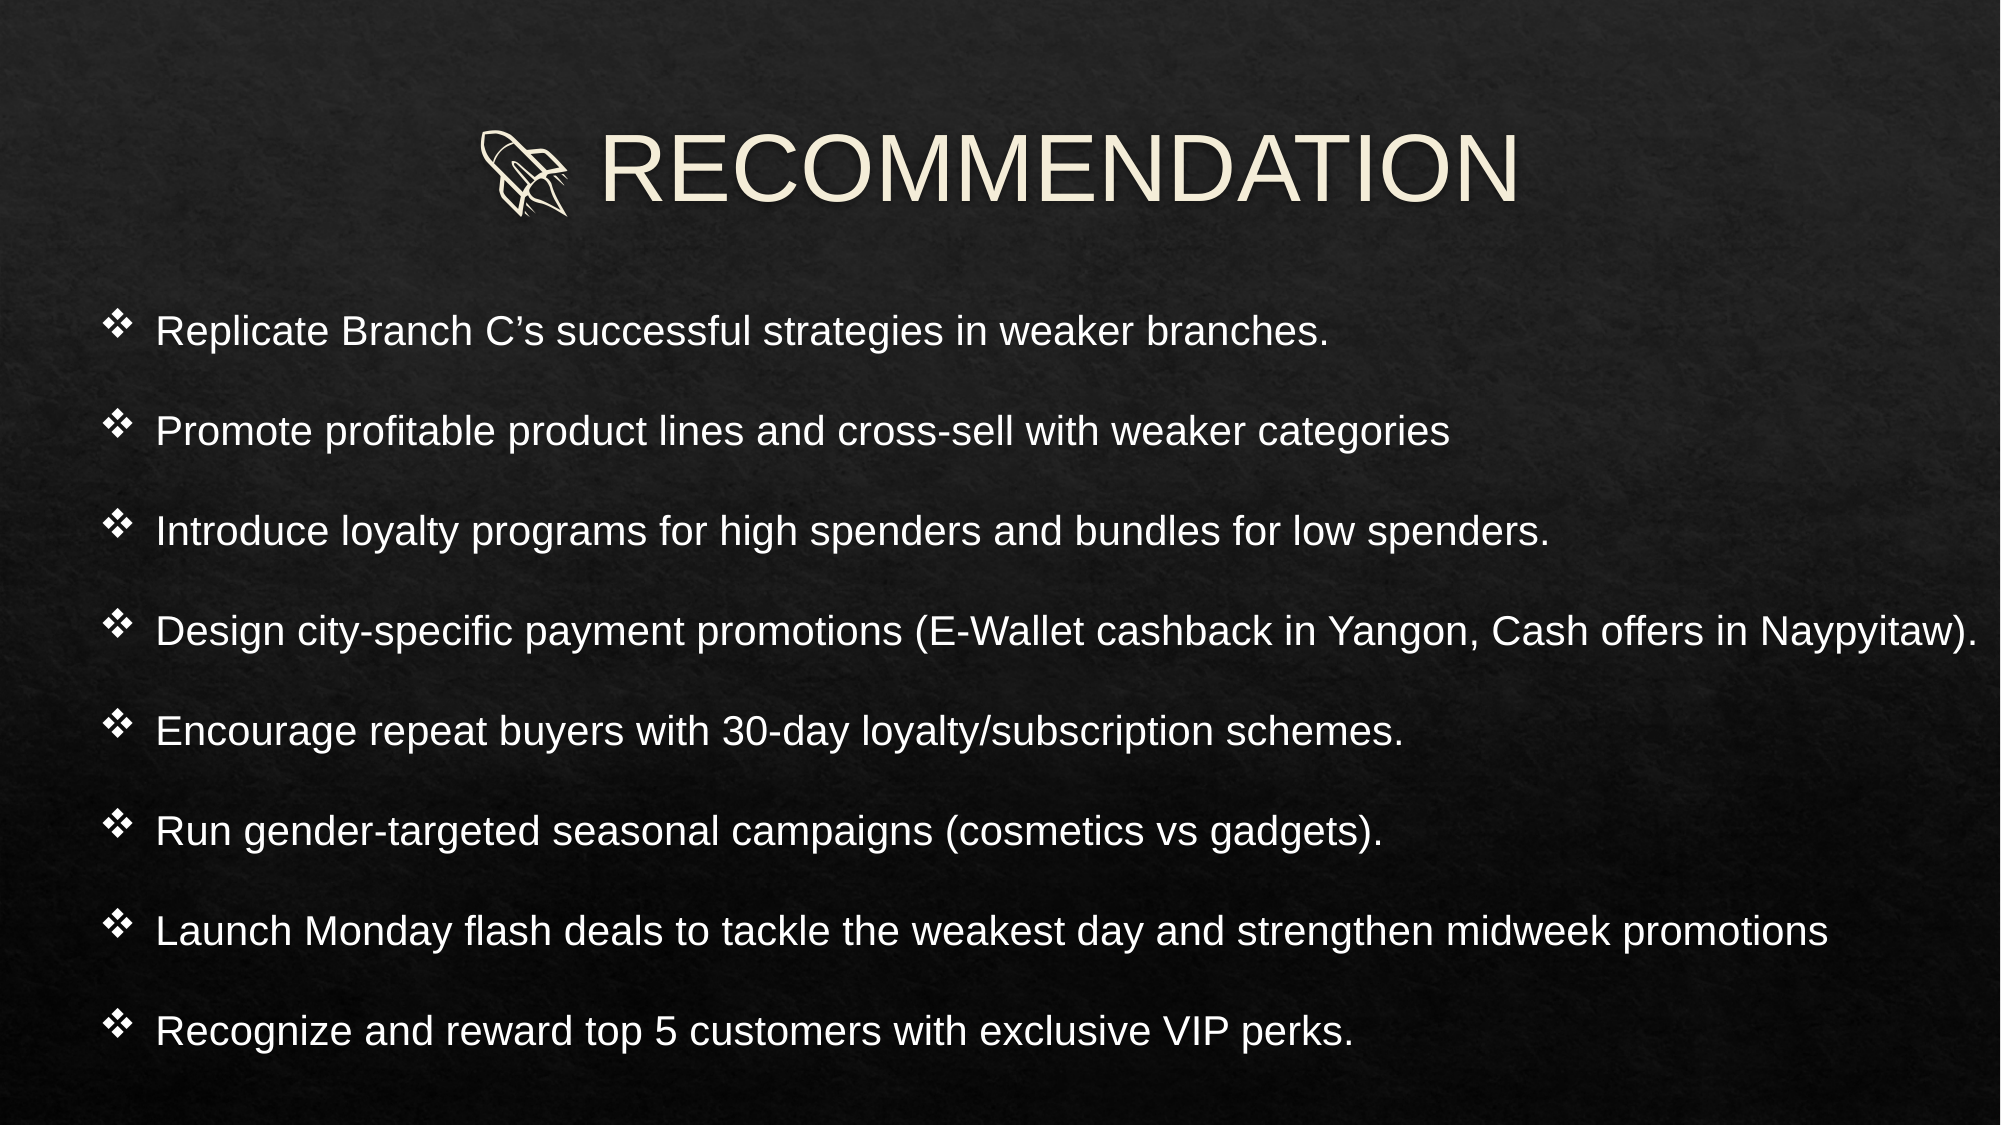

# 🚀 RECOMMENDATION
Replicate Branch C’s successful strategies in weaker branches.
Promote profitable product lines and cross-sell with weaker categories
Introduce loyalty programs for high spenders and bundles for low spenders.
Design city-specific payment promotions (E-Wallet cashback in Yangon, Cash offers in Naypyitaw).
Encourage repeat buyers with 30-day loyalty/subscription schemes.
Run gender-targeted seasonal campaigns (cosmetics vs gadgets).
Launch Monday flash deals to tackle the weakest day and strengthen midweek promotions
Recognize and reward top 5 customers with exclusive VIP perks.